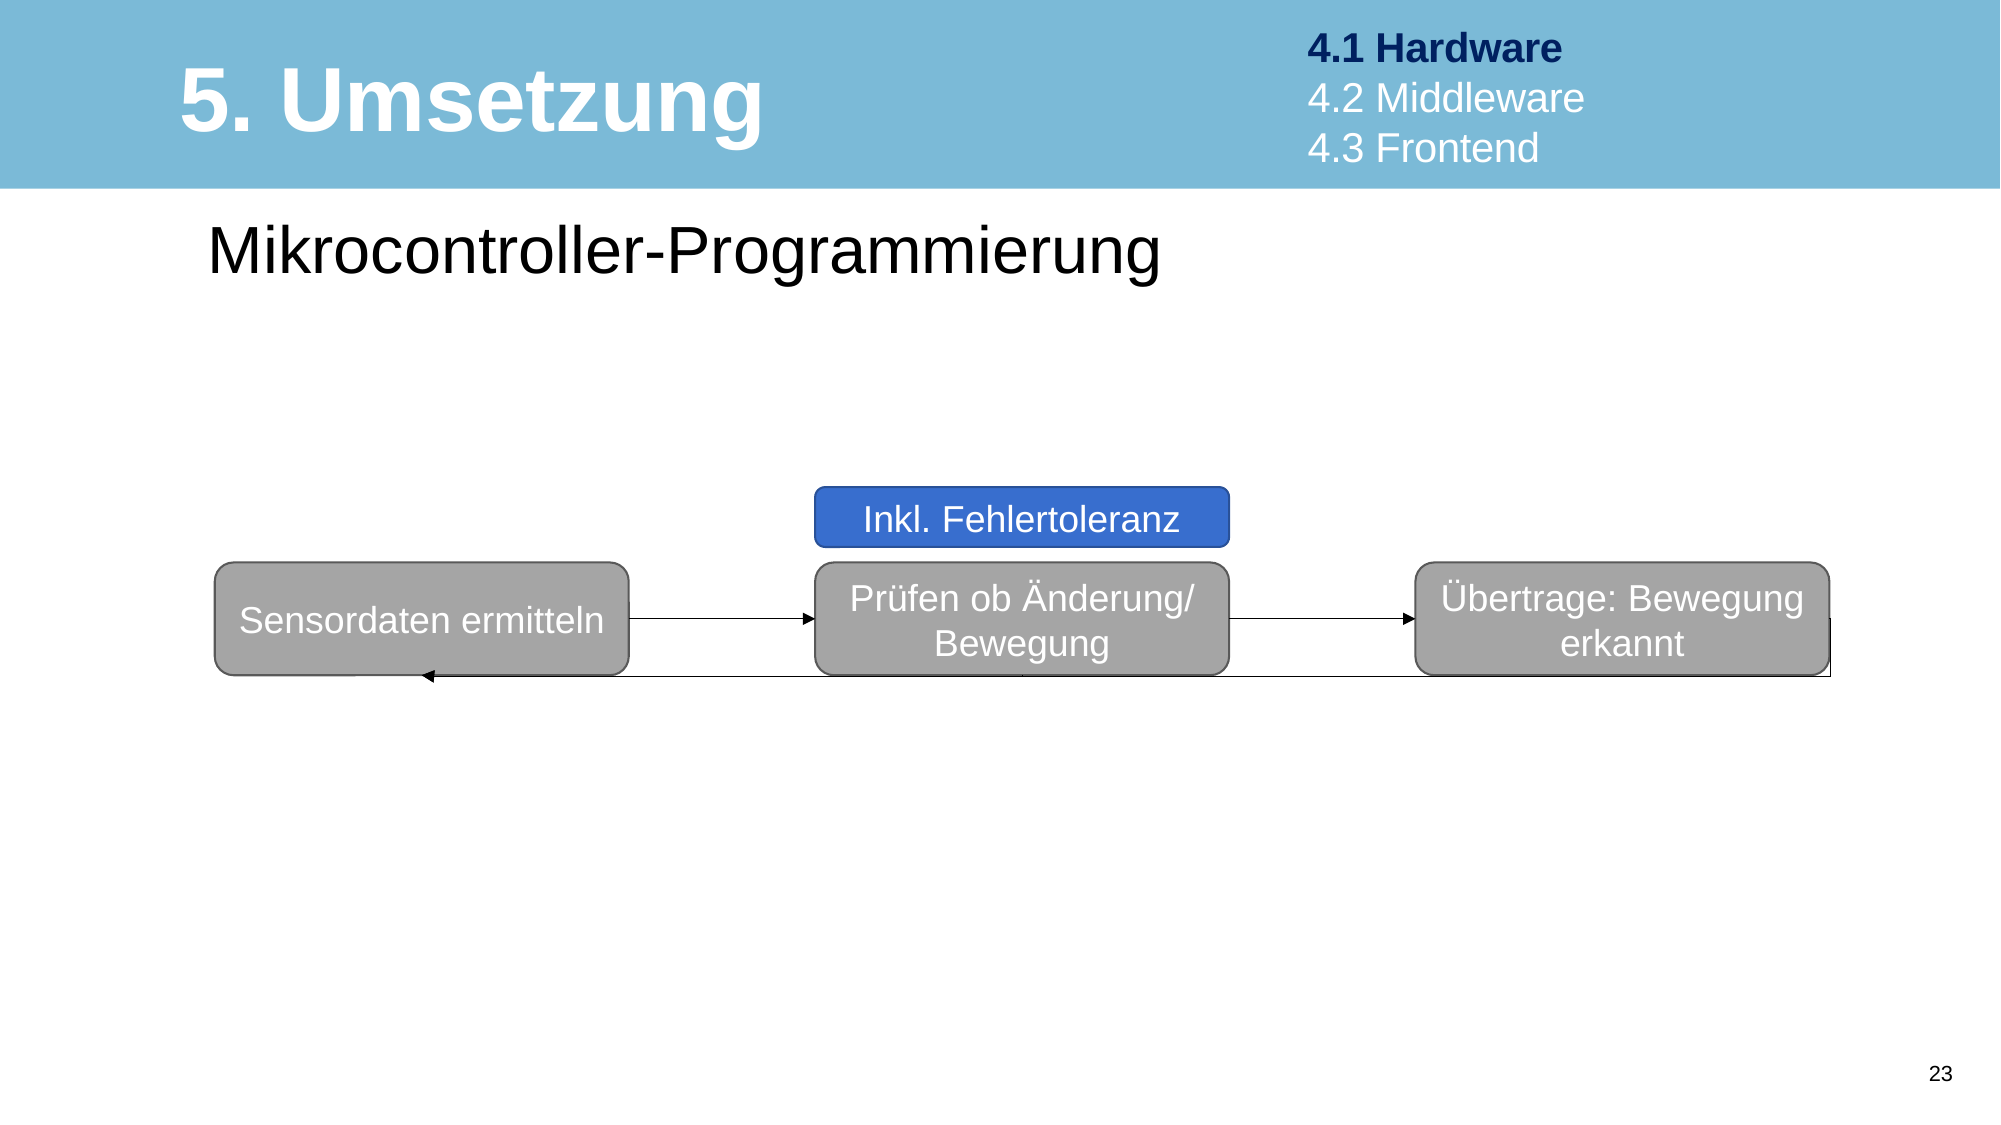

4.1 Hardware
4.2 Middleware
4.3 Frontend
# 5. Umsetzung
Mikrocontroller-Programmierung
Inkl. Fehlertoleranz
Sensordaten ermitteln
Prüfen ob Änderung/ Bewegung
Übertrage: Bewegung erkannt
23